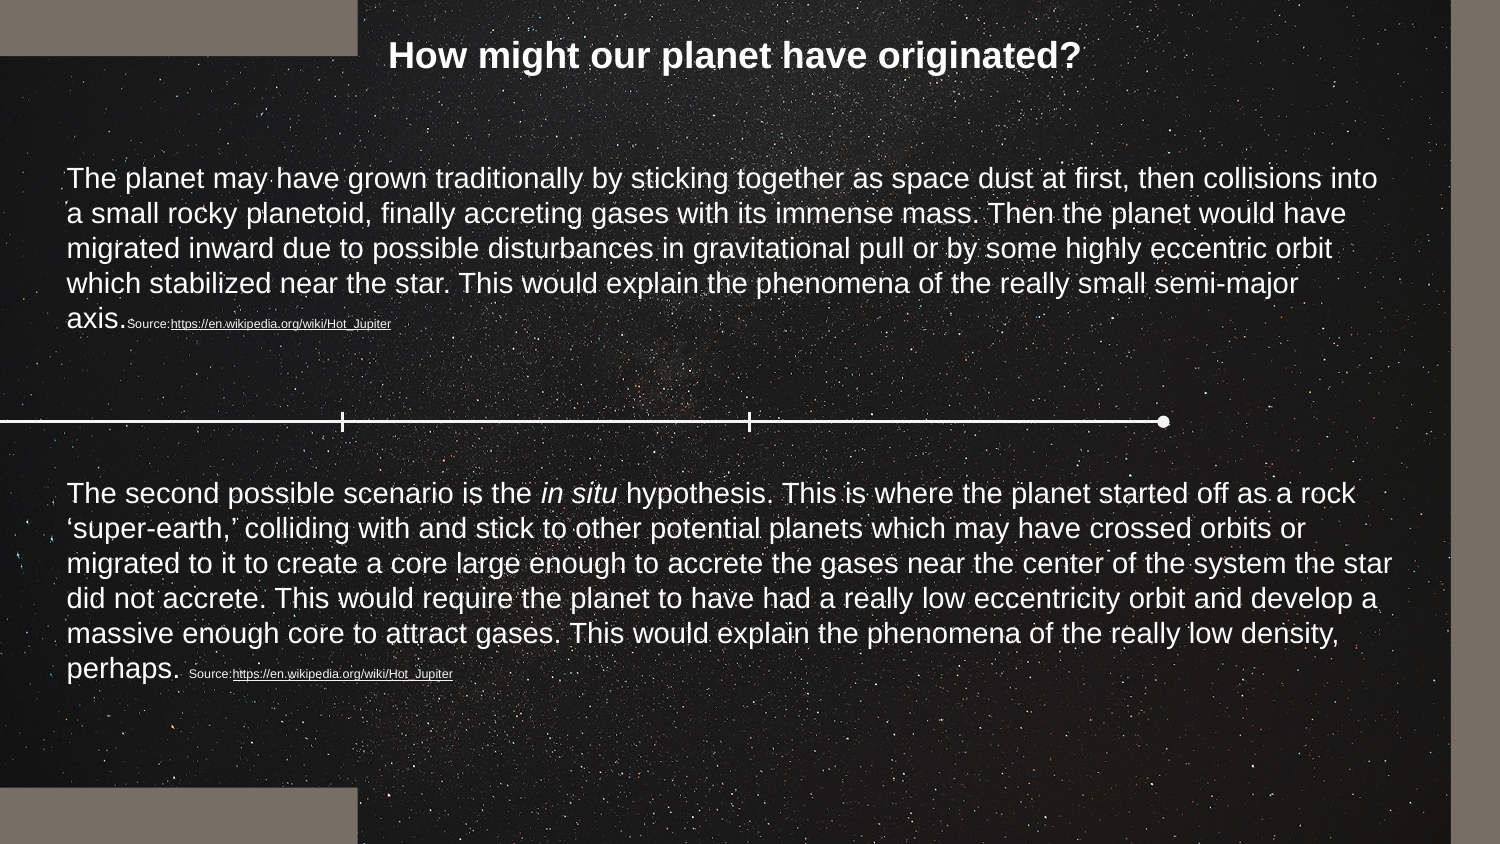

How might our planet have originated?
The planet may have grown traditionally by sticking together as space dust at first, then collisions into a small rocky planetoid, finally accreting gases with its immense mass. Then the planet would have migrated inward due to possible disturbances in gravitational pull or by some highly eccentric orbit which stabilized near the star. This would explain the phenomena of the really small semi-major axis.Source: https://en.wikipedia.org/wiki/Hot_Jupiter
The second possible scenario is the in situ hypothesis. This is where the planet started off as a rock ‘super-earth,’ colliding with and stick to other potential planets which may have crossed orbits or migrated to it to create a core large enough to accrete the gases near the center of the system the star did not accrete. This would require the planet to have had a really low eccentricity orbit and develop a massive enough core to attract gases. This would explain the phenomena of the really low density, perhaps. Source: https://en.wikipedia.org/wiki/Hot_Jupiter